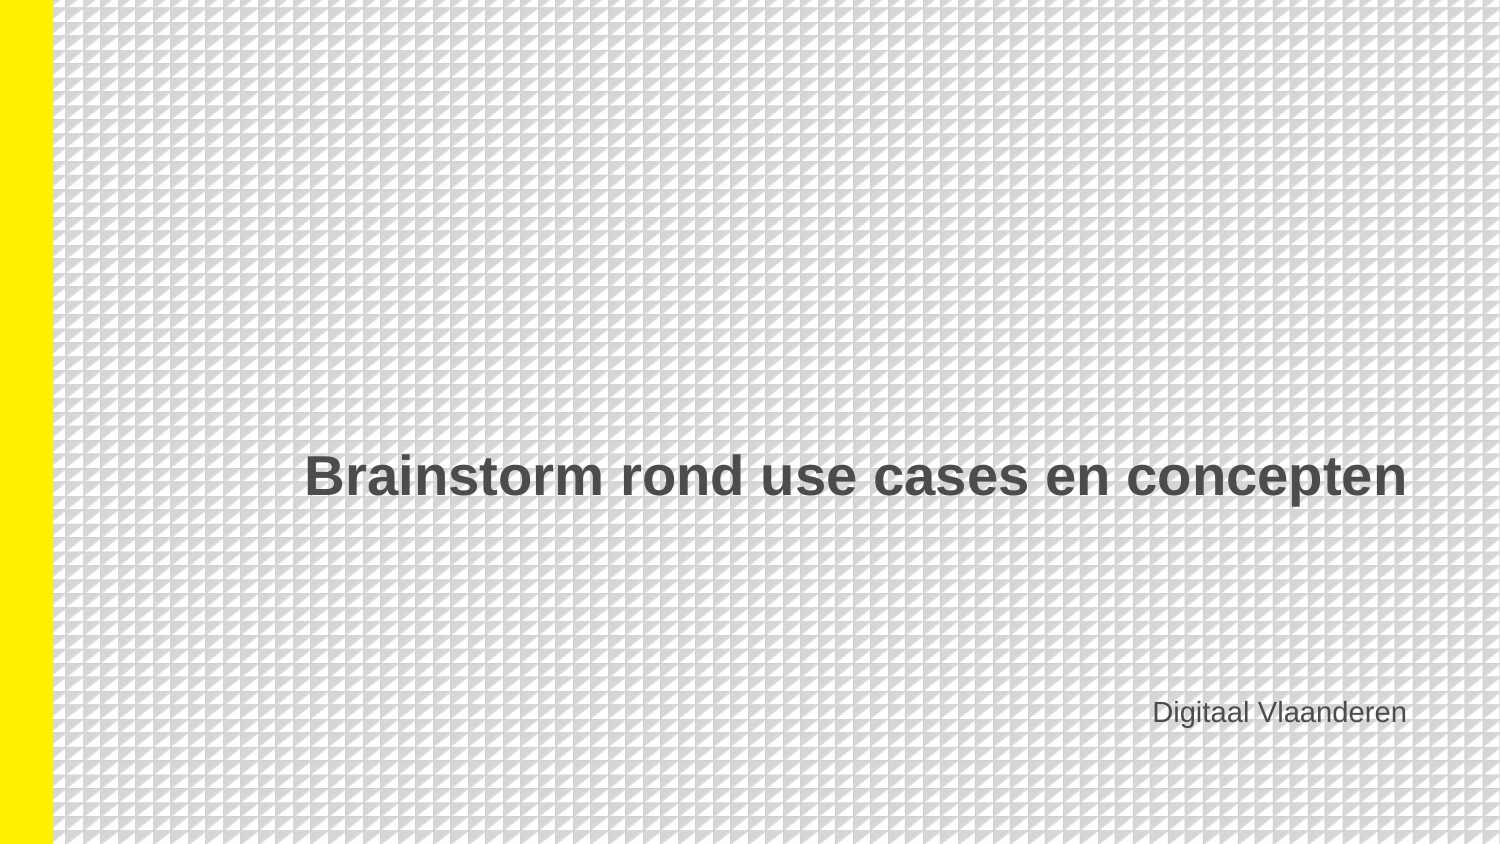

# Brainstorm rond use cases en concepten

Digitaal Vlaanderen